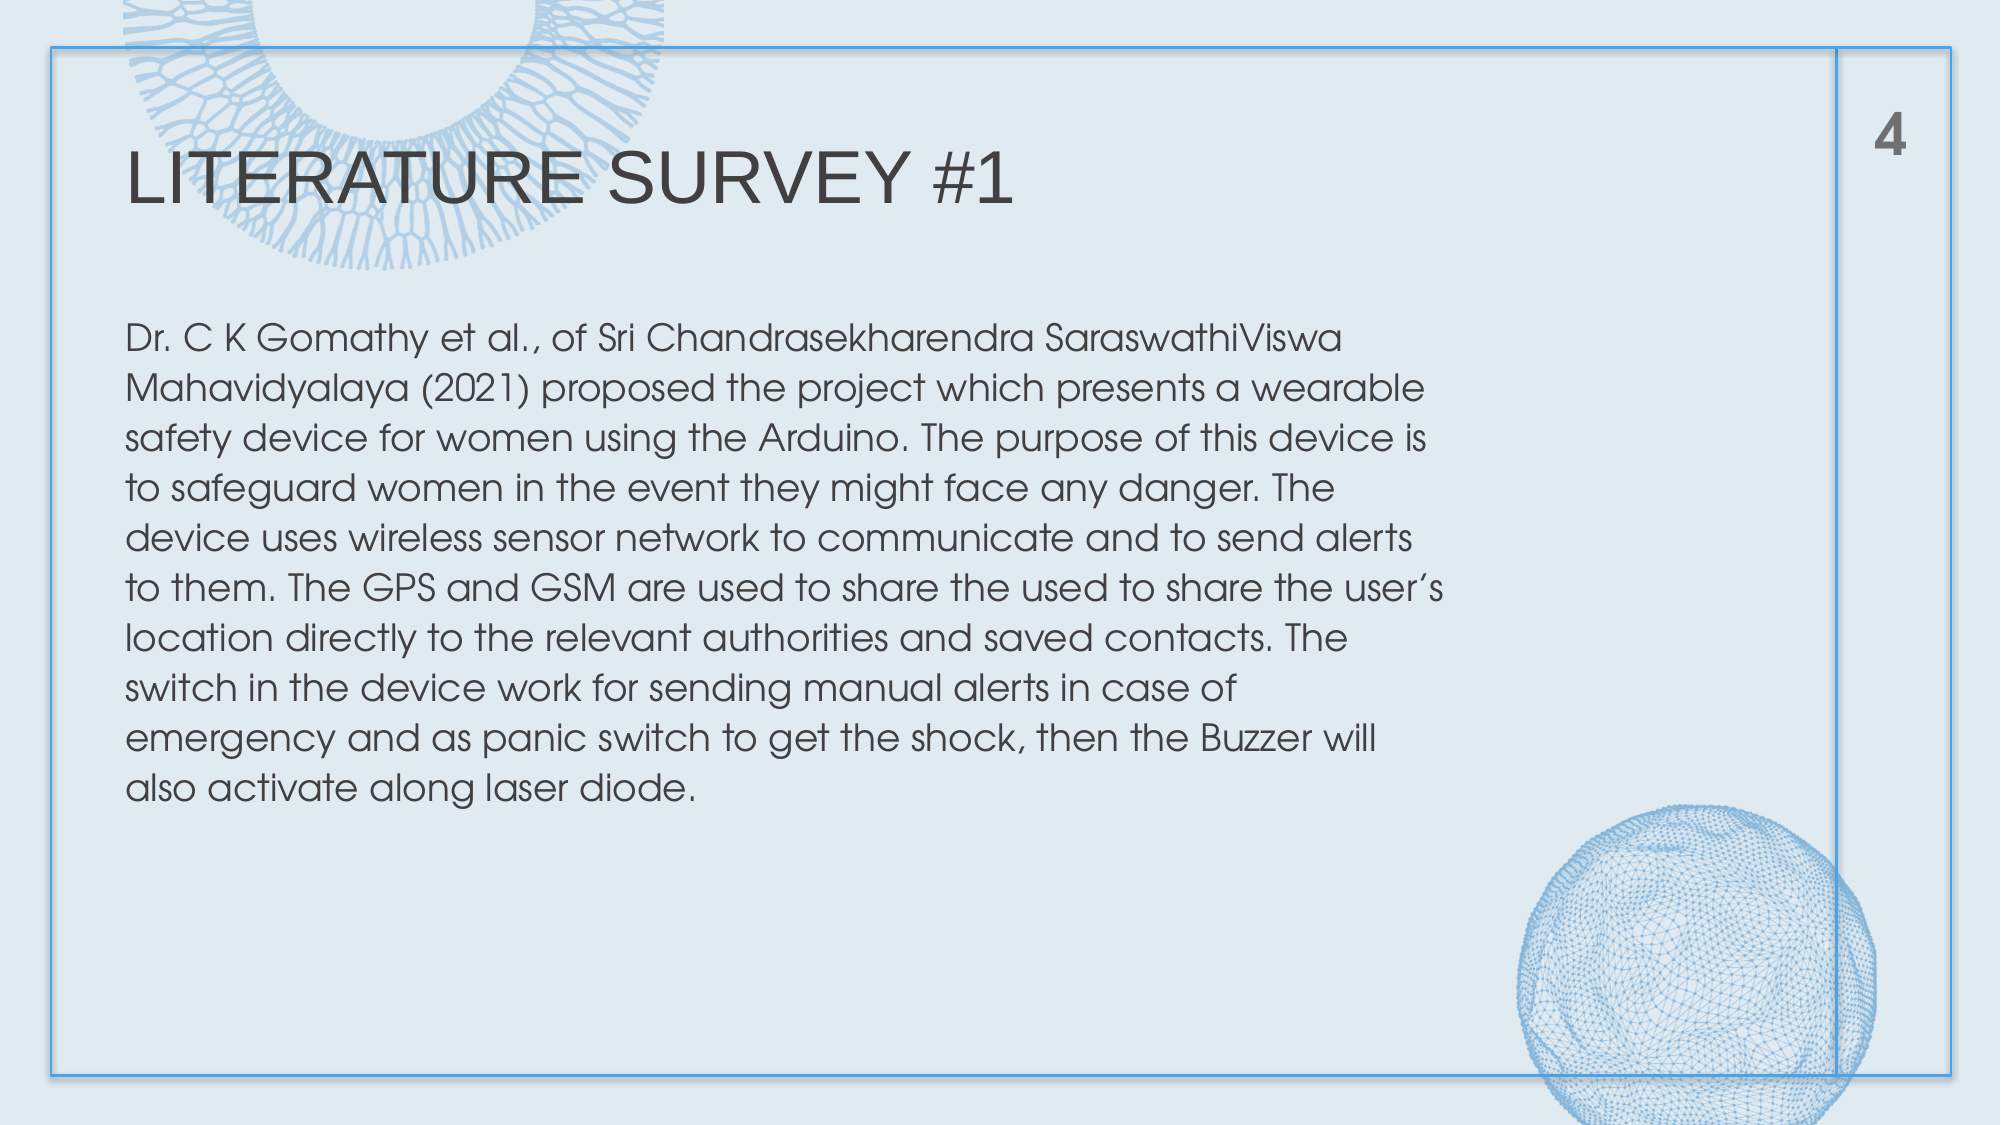

4
# Literature survey #1
Dr. C K Gomathy et al., of Sri Chandrasekharendra SaraswathiViswa Mahavidyalaya (2021) proposed the project which presents a wearable safety device for women using the Arduino. The purpose of this device is to safeguard women in the event they might face any danger. The device uses wireless sensor network to communicate and to send alerts to them. The GPS and GSM are used to share the used to share the user’s location directly to the relevant authorities and saved contacts. The switch in the device work for sending manual alerts in case of emergency and as panic switch to get the shock, then the Buzzer will also activate along laser diode.